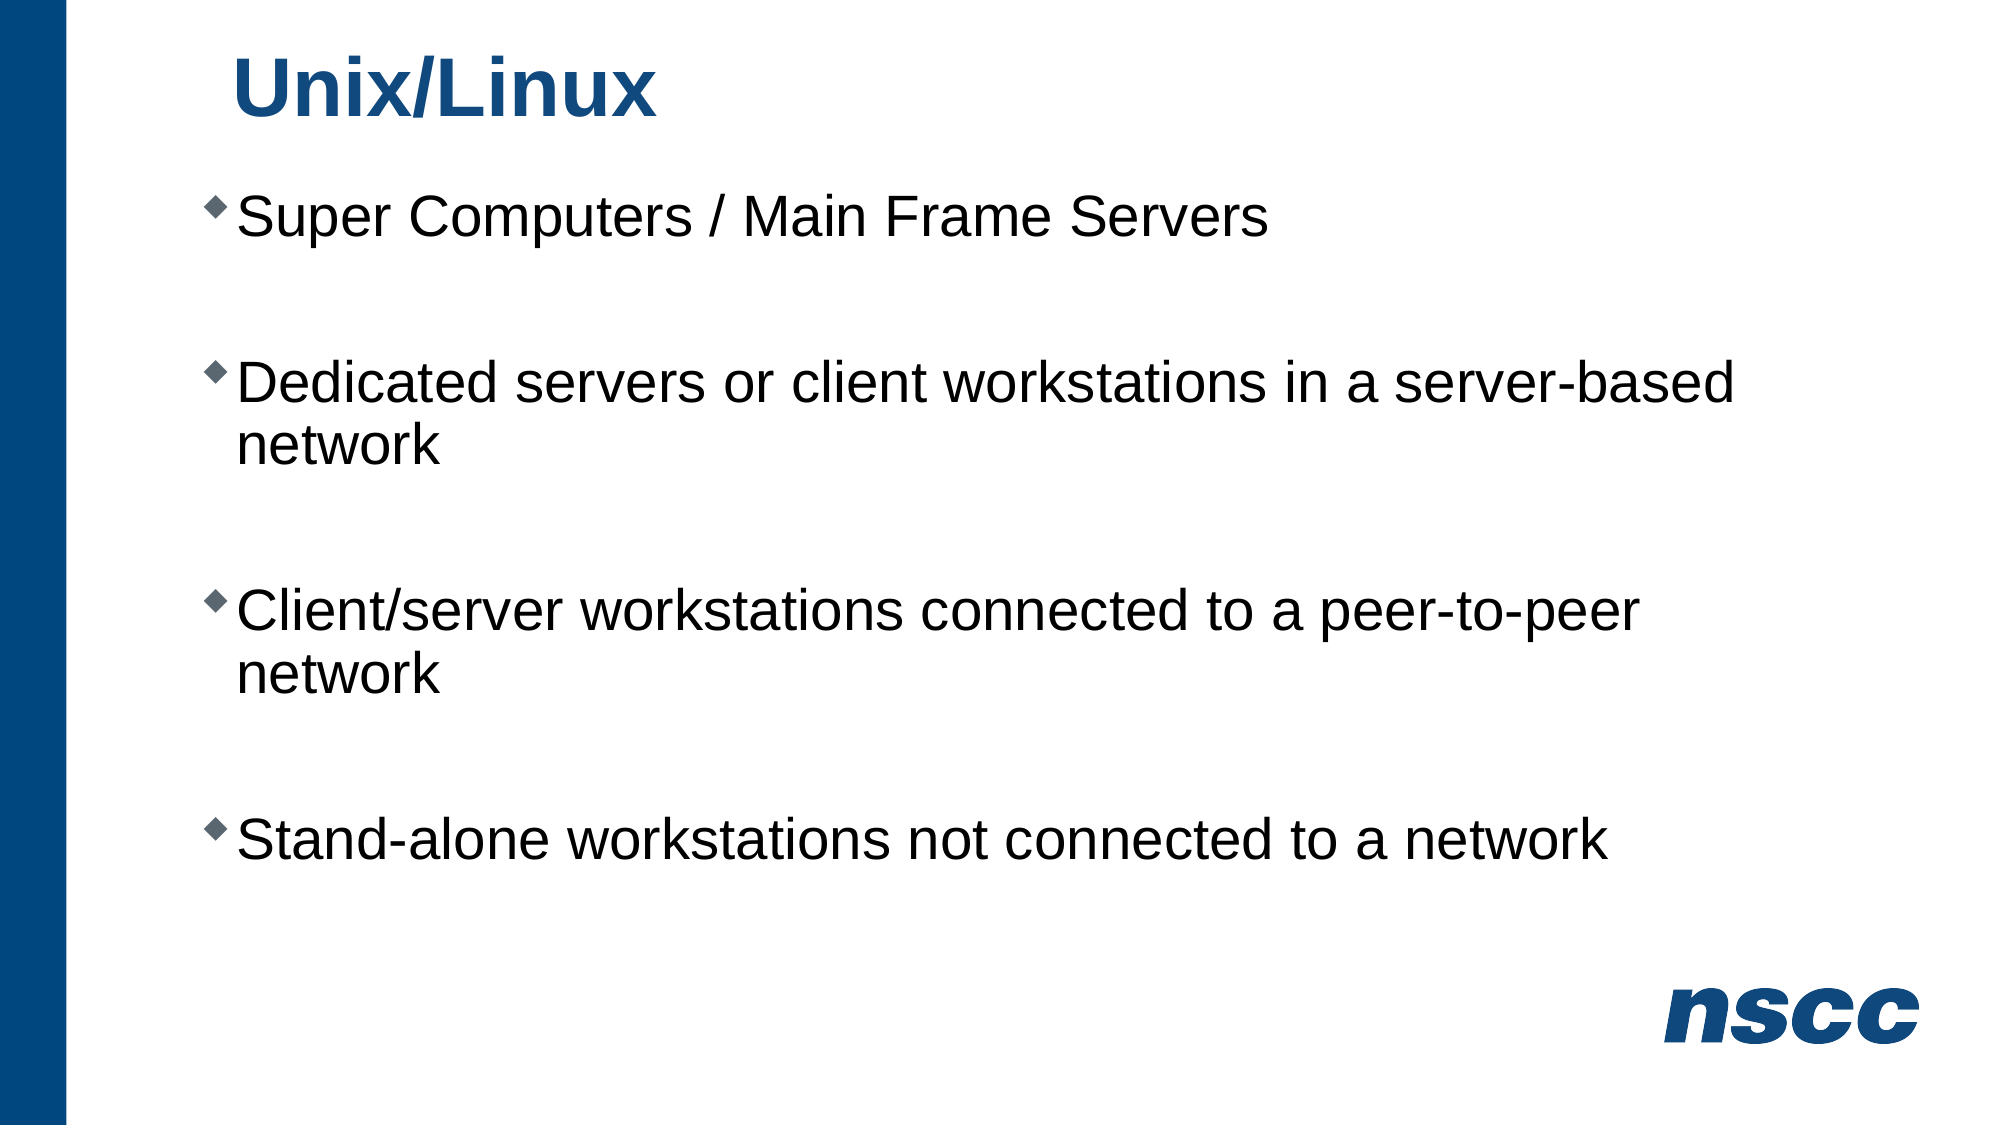

# Unix/Linux
Super Computers / Main Frame Servers

Dedicated servers or client workstations in a server-based network

Client/server workstations connected to a peer-to-peer network

Stand-alone workstations not connected to a network